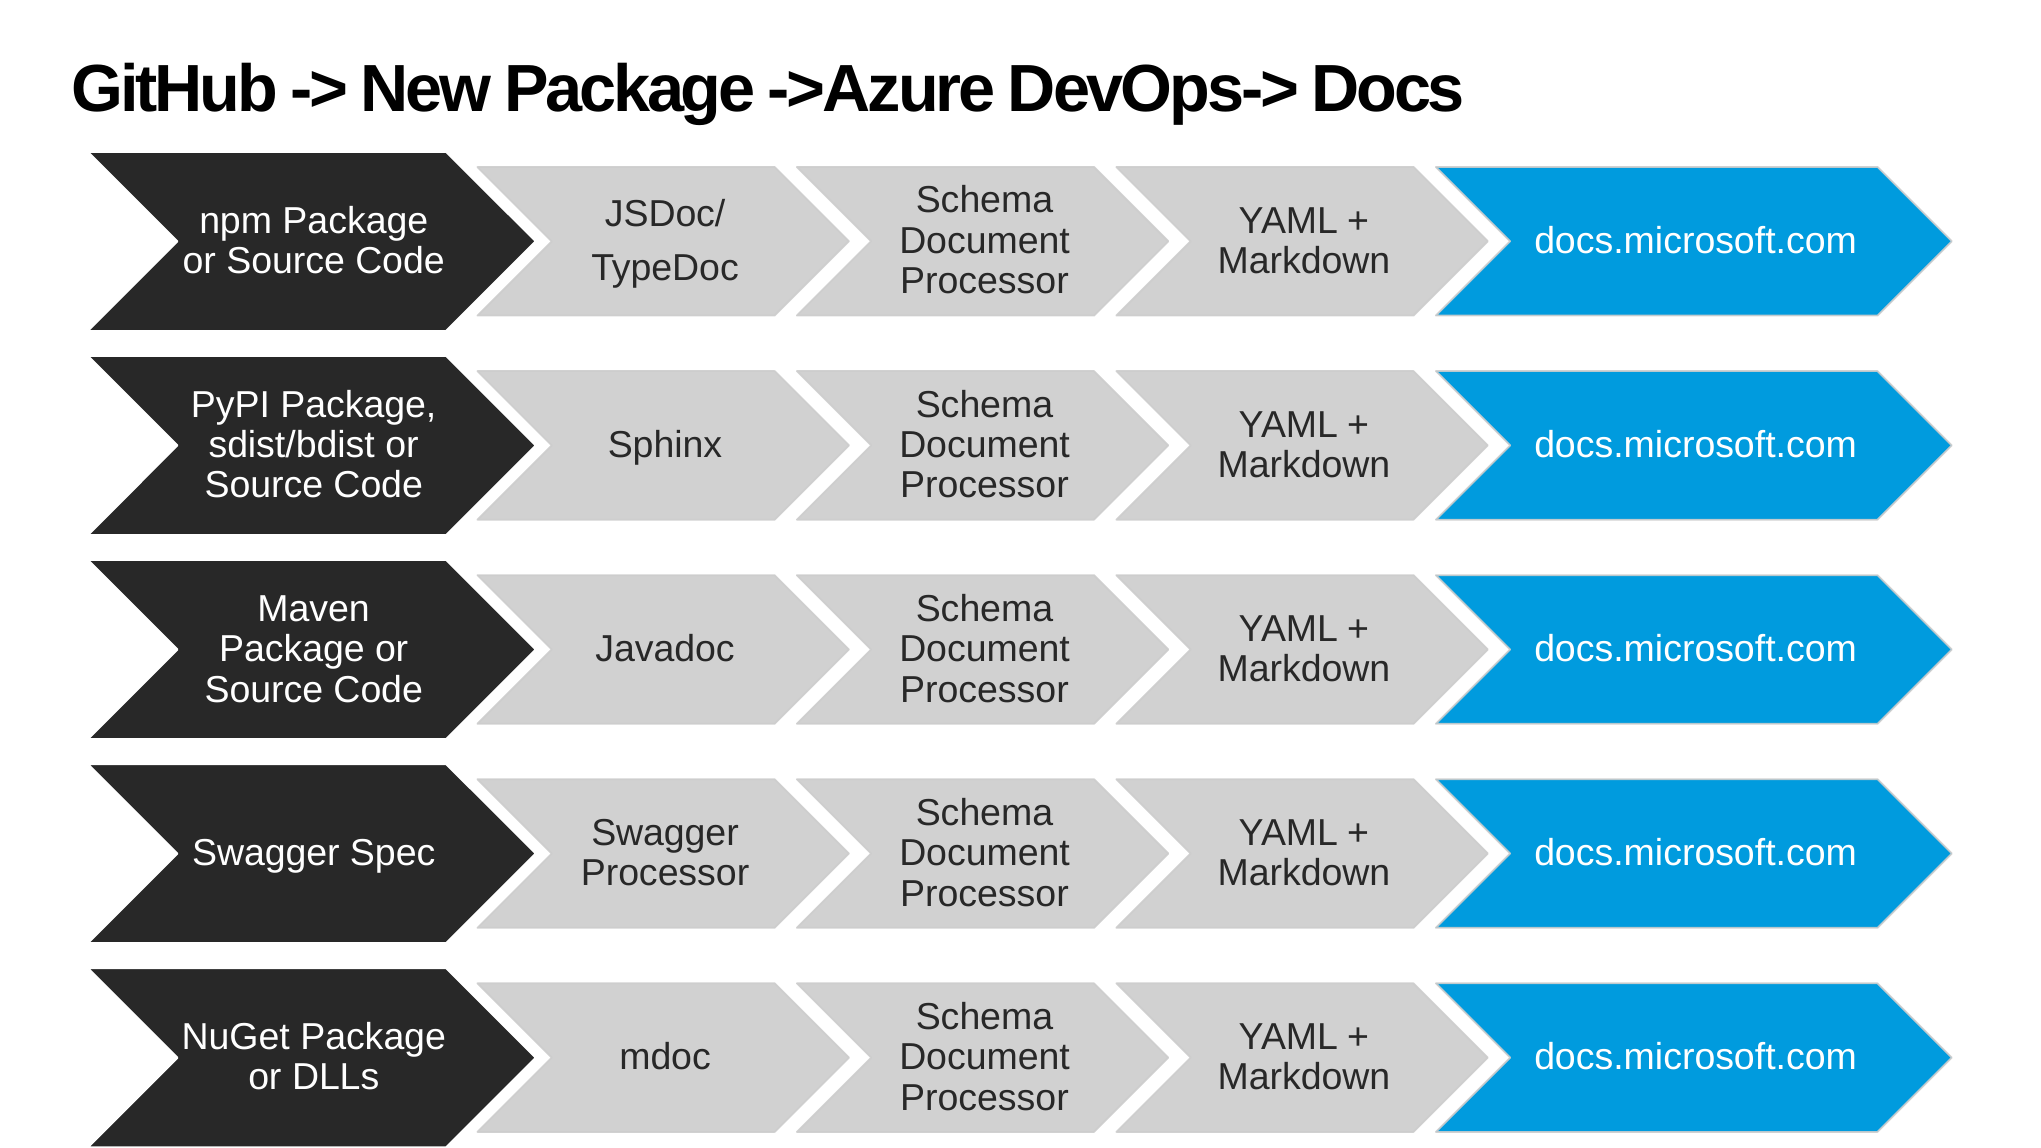

# GitHub -> New Package ->Azure DevOps-> Docs
npm Package or Source Code
JSDoc/
TypeDoc
Schema Document Processor
YAML + Markdown
docs.microsoft.com
PyPI Package, sdist/bdist or Source Code
Sphinx
Schema Document Processor
YAML + Markdown
docs.microsoft.com
Maven Package or Source Code
Javadoc
Schema Document Processor
YAML + Markdown
docs.microsoft.com
Swagger Spec
Swagger Processor
Schema Document Processor
YAML + Markdown
docs.microsoft.com
NuGet Package or DLLs
mdoc
Schema Document Processor
YAML + Markdown
docs.microsoft.com